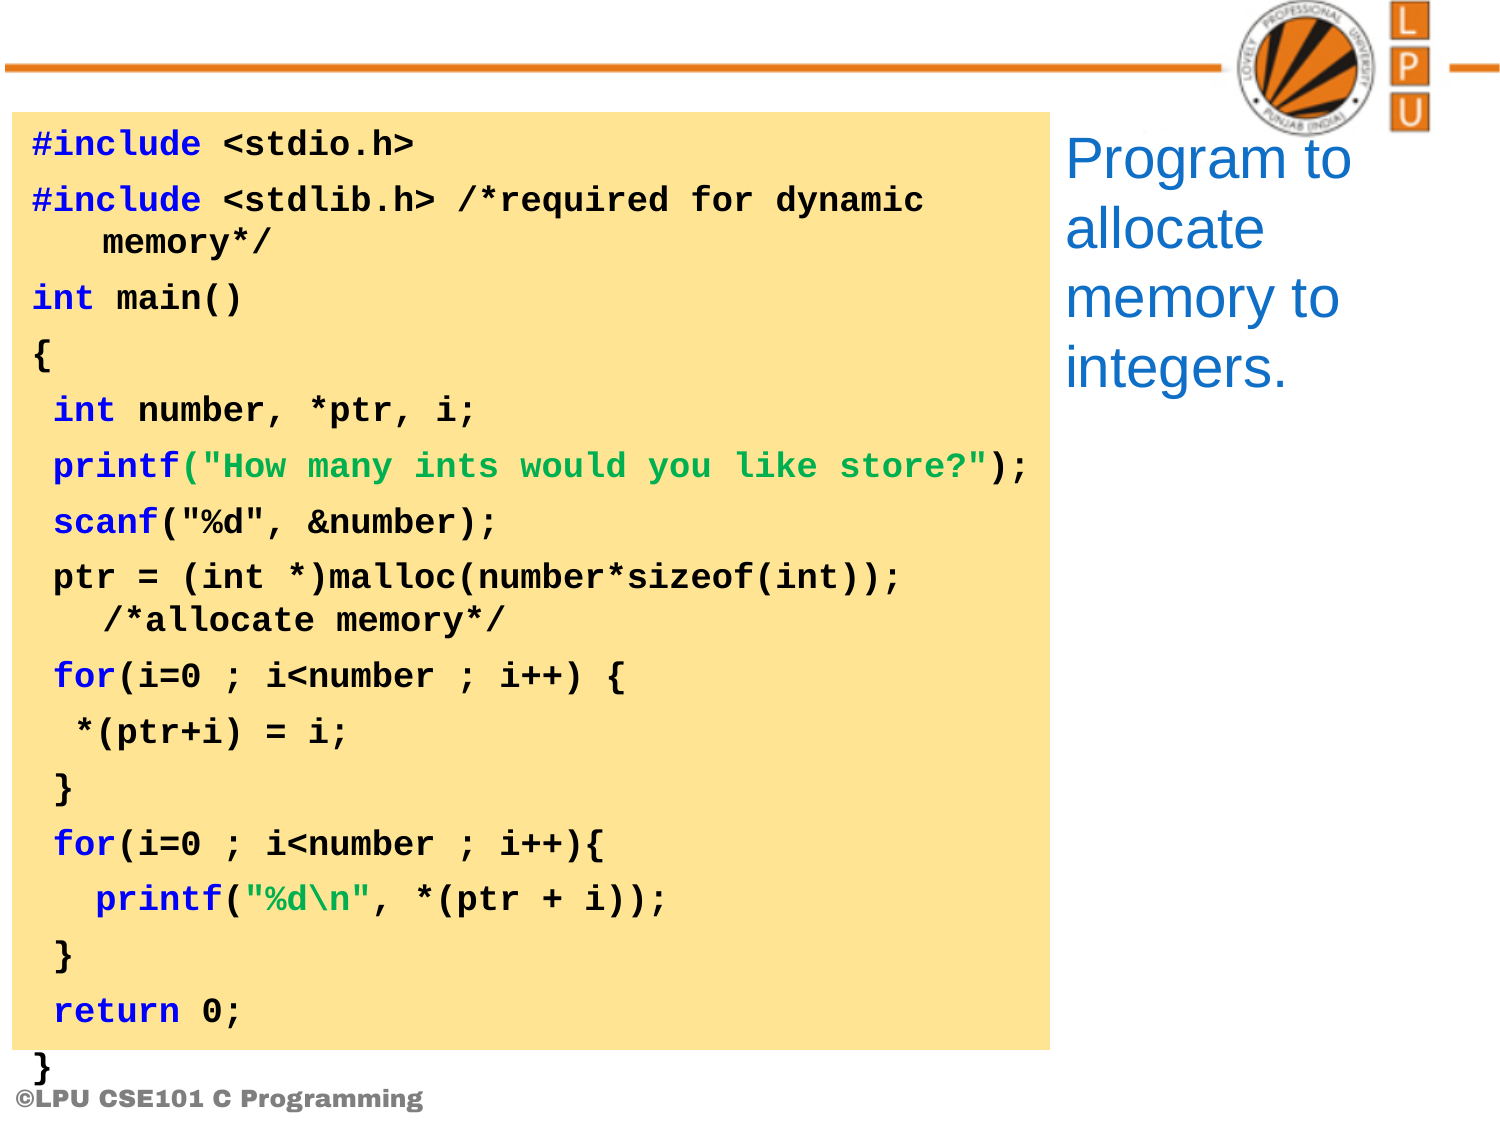

#include <stdio.h>
#include <stdlib.h> /*required for dynamic memory*/
int main()
{
 int number, *ptr, i;
 printf("How many ints would you like store?");
 scanf("%d", &number);
 ptr = (int *)malloc(number*sizeof(int)); /*allocate memory*/
 for(i=0 ; i<number ; i++) {
  *(ptr+i) = i;
 }
 for(i=0 ; i<number ; i++){
   printf("%d\n", *(ptr + i));
 }
 return 0;
}
# Program to allocate memory to integers.